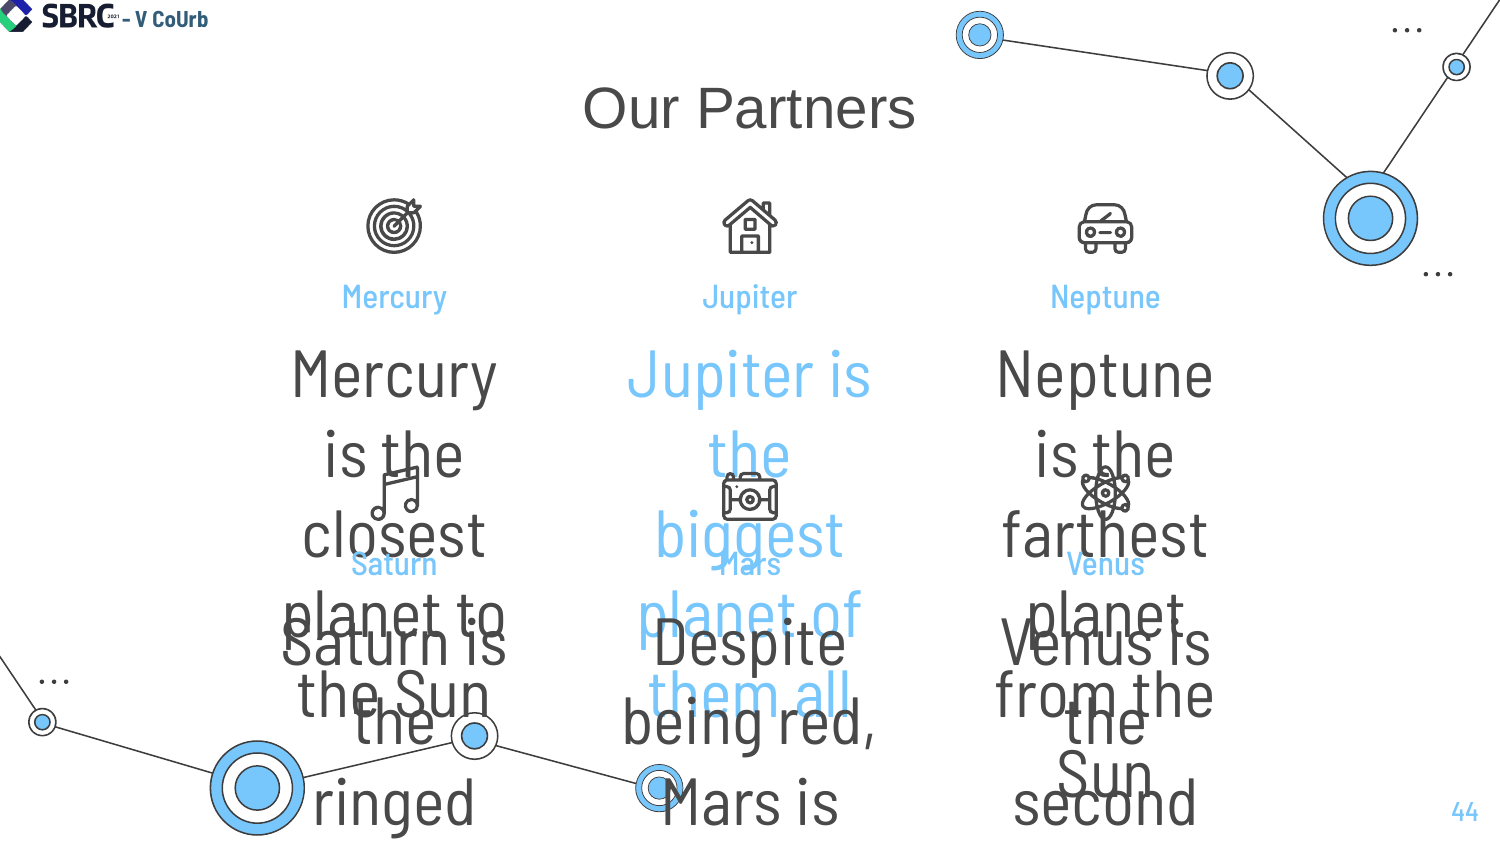

# Our Partners

Mercury
Jupiter
Neptune
Mercury is the closest planet to the Sun
Jupiter is the biggest planet of them all
Neptune is the farthest planet from the Sun

Saturn
Venus
Mars
Saturn is the ringed one and a gas giant
Despite being red, Mars is actually a cold place

Venus is the second planet from the Sun
44